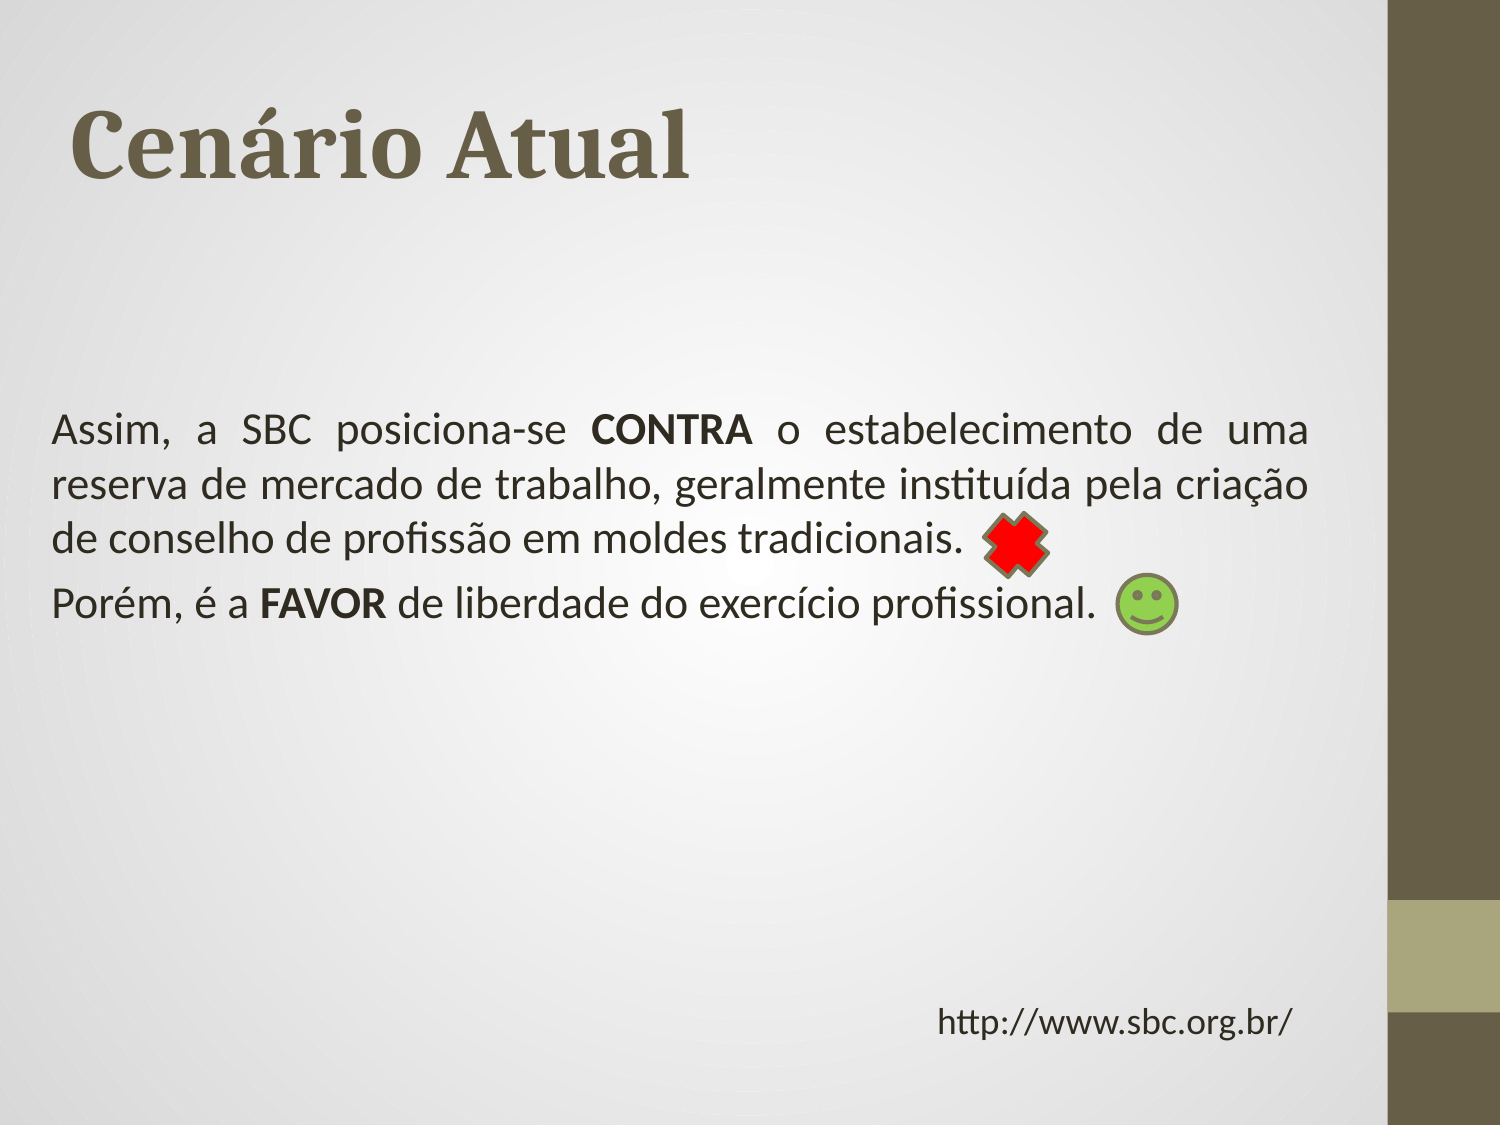

# Cenário Atual

Assim, a SBC posiciona-se CONTRA o estabelecimento de uma reserva de mercado de trabalho, geralmente instituída pela criação de conselho de profissão em moldes tradicionais.
Porém, é a FAVOR de liberdade do exercício profissional.

http://www.sbc.org.br/